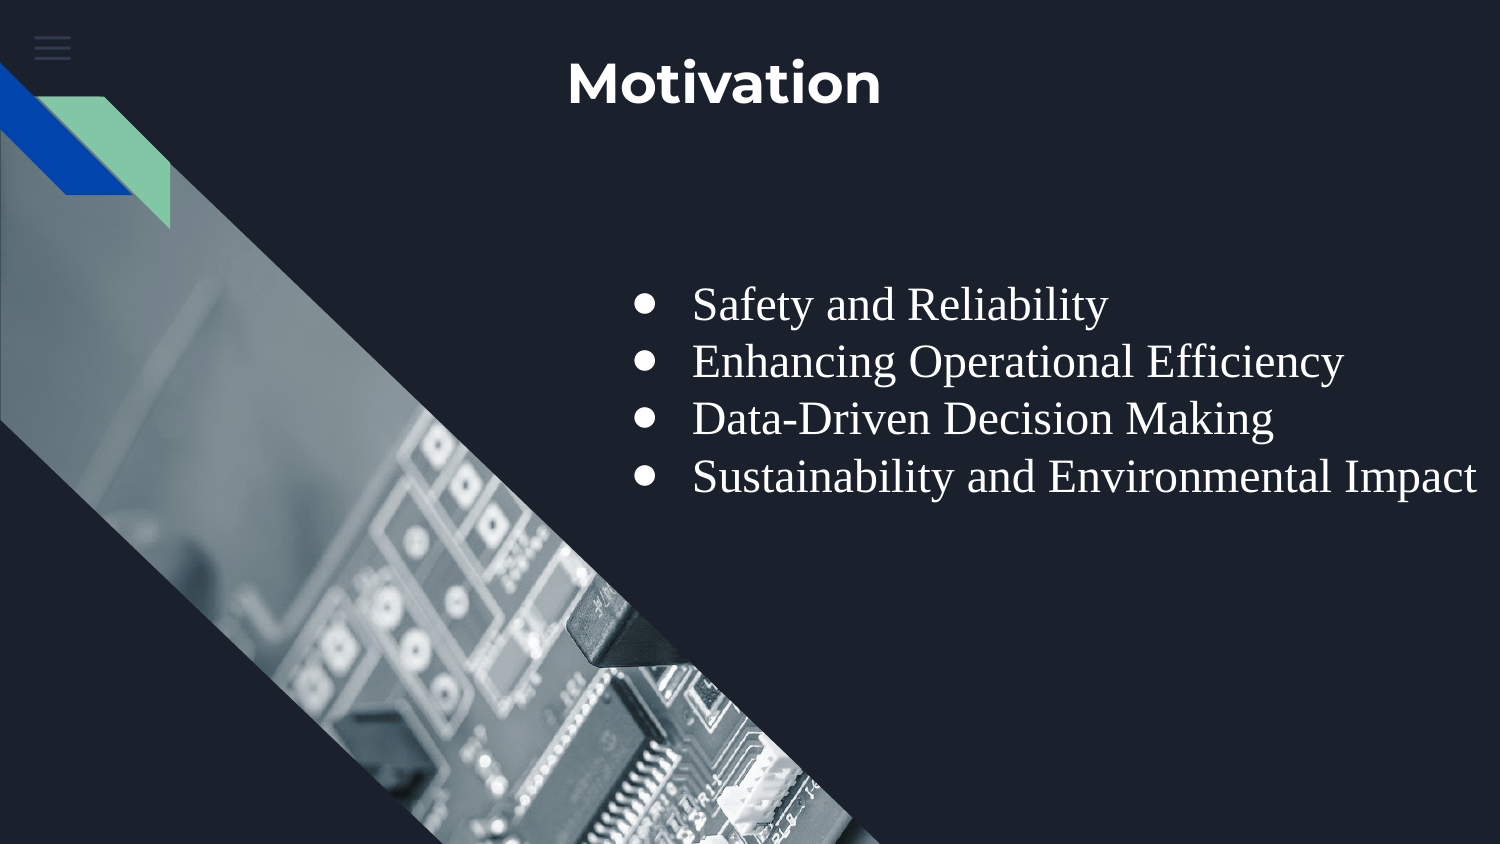

# Motivation
Safety and Reliability
Enhancing Operational Efficiency
Data-Driven Decision Making
Sustainability and Environmental Impact